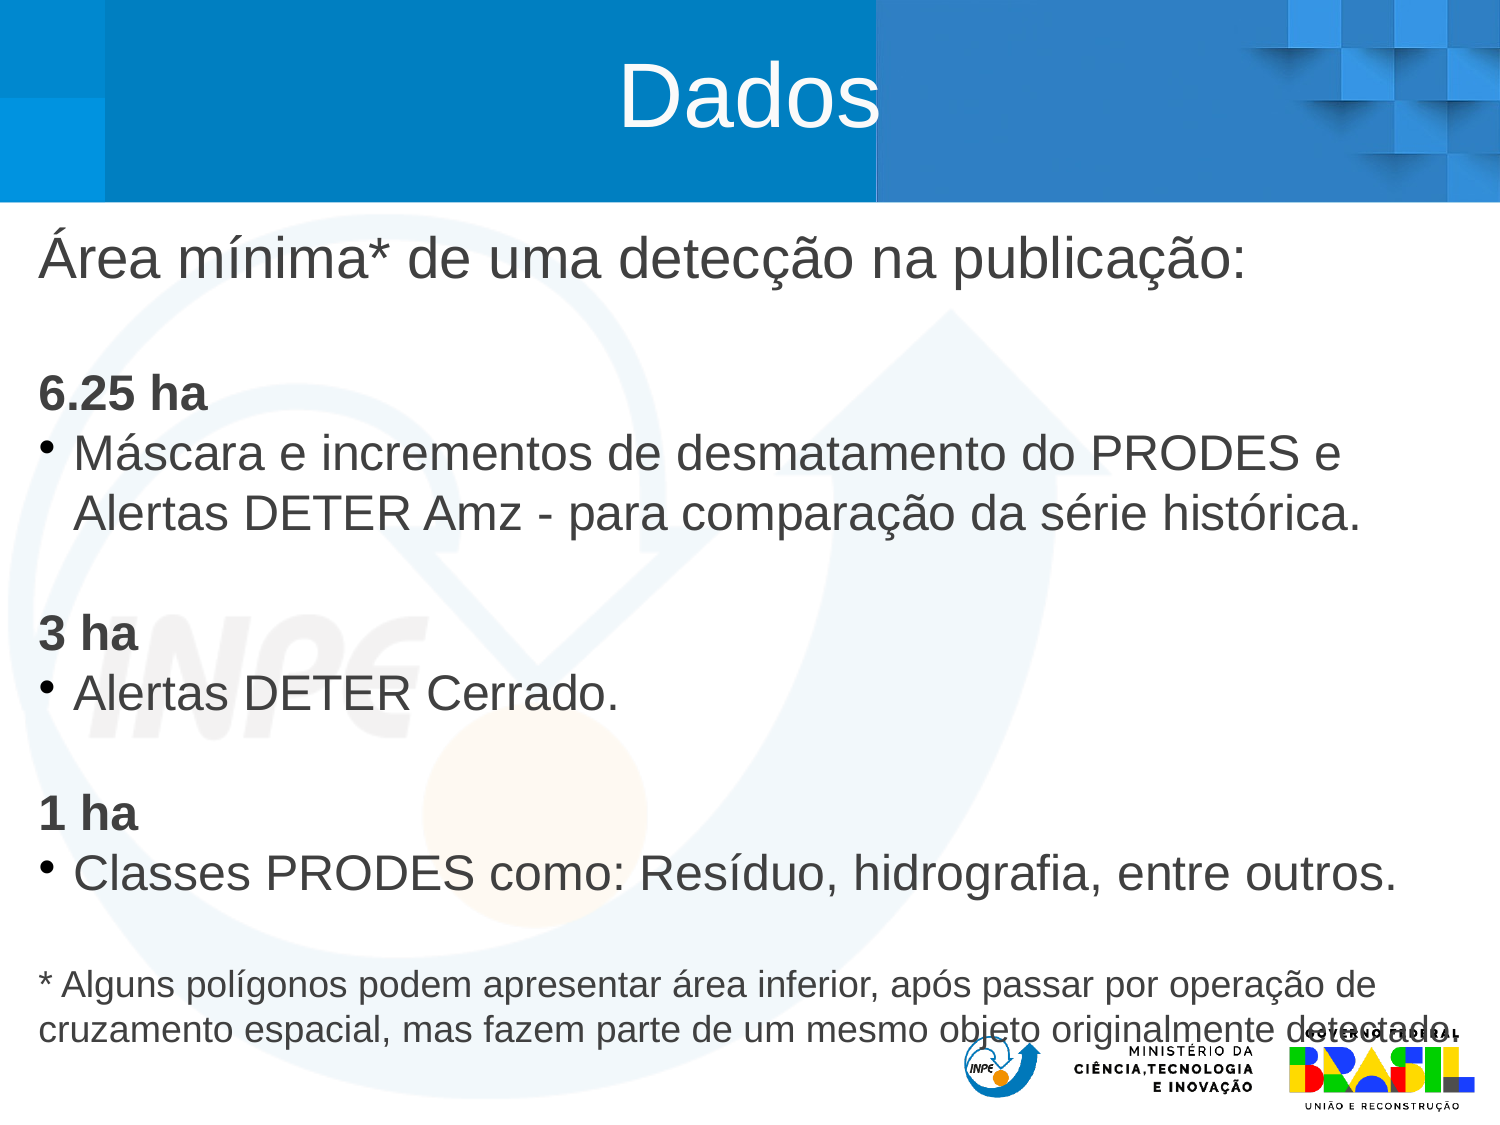

Dados
Área mínima* de uma detecção na publicação:

6.25 ha
Máscara e incrementos de desmatamento do PRODES e Alertas DETER Amz - para comparação da série histórica.

3 ha
Alertas DETER Cerrado.

1 ha
Classes PRODES como: Resíduo, hidrografia, entre outros.

* Alguns polígonos podem apresentar área inferior, após passar por operação de cruzamento espacial, mas fazem parte de um mesmo objeto originalmente detectado.